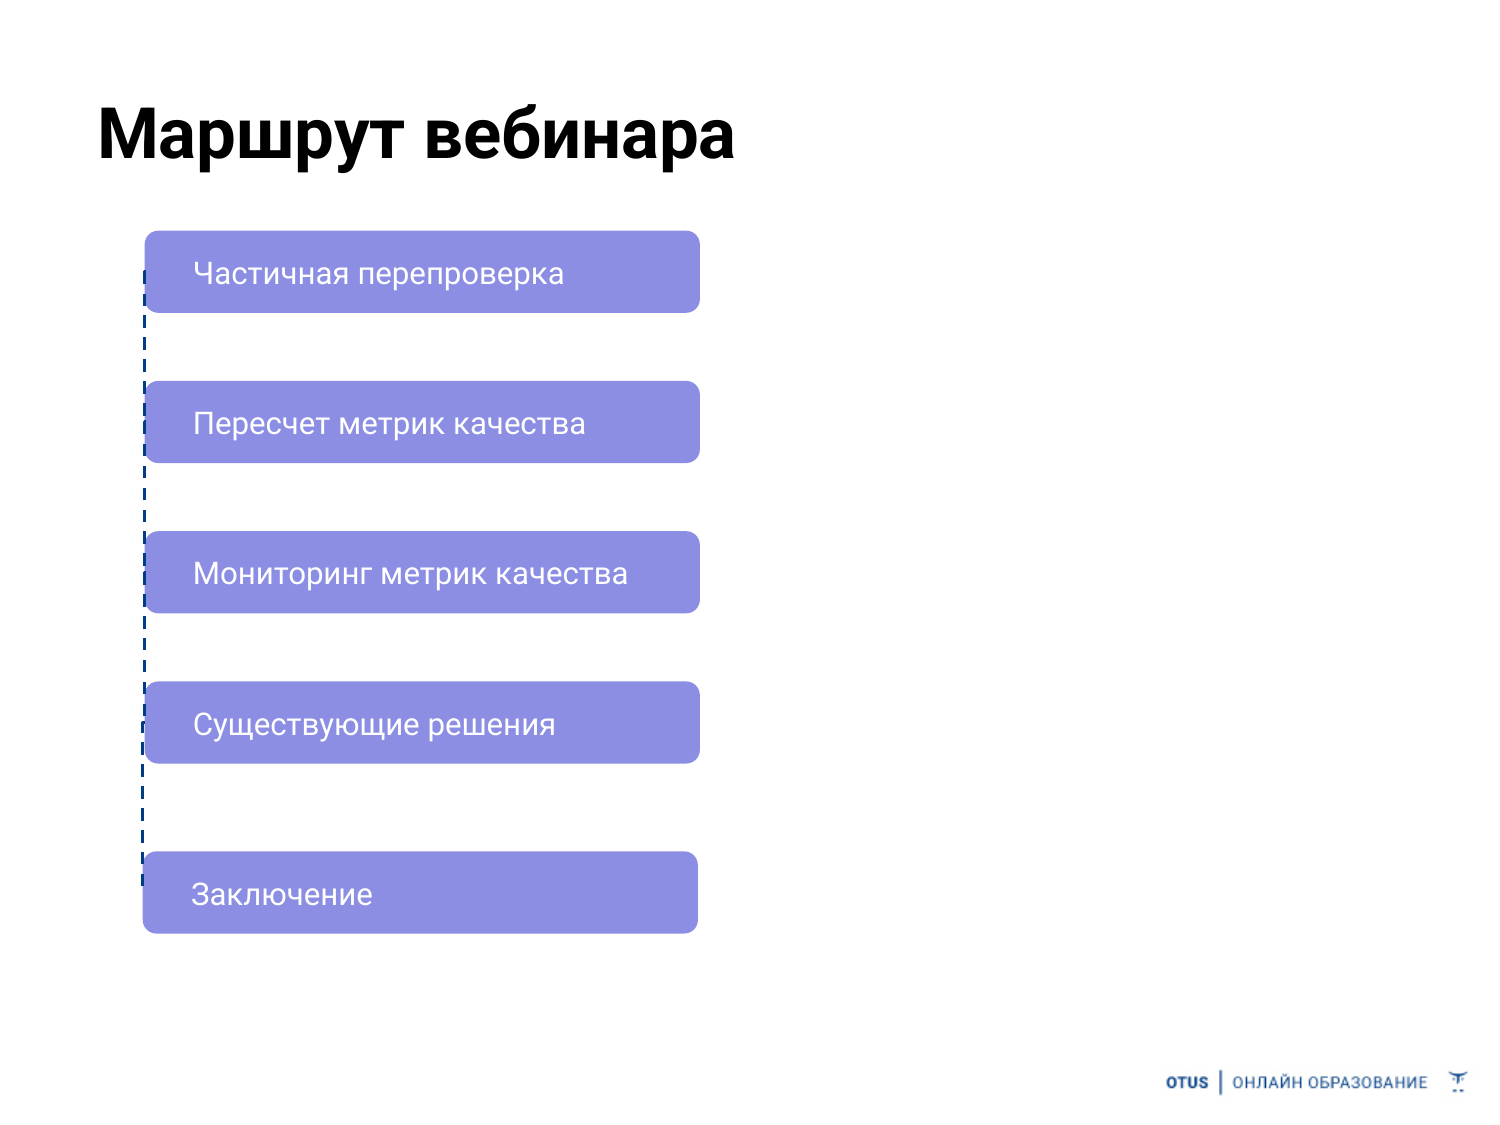

# Маршрут вебинара
Частичная перепроверка
Пересчет метрик качества
Мониторинг метрик качества
Существующие решения
Заключение